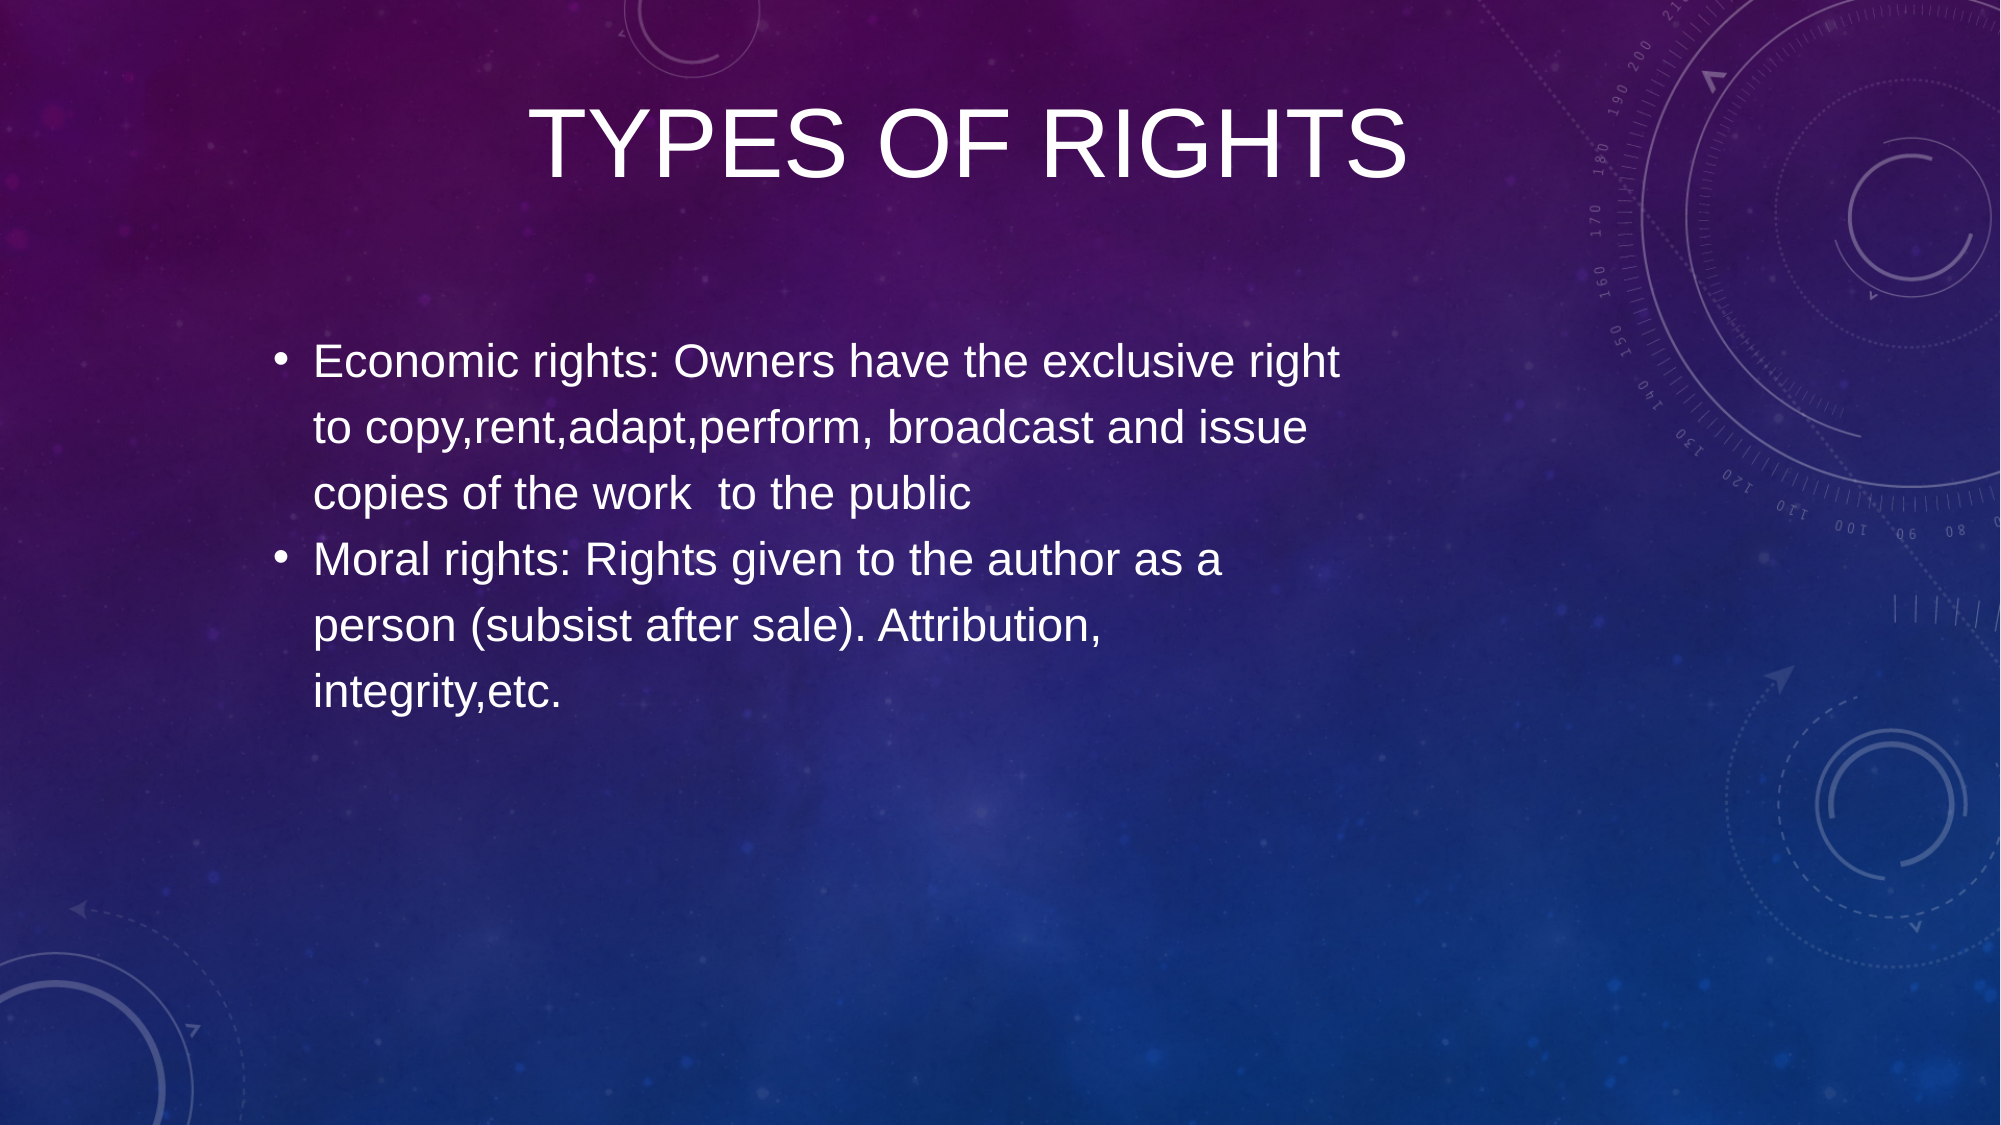

TYPES OF RIGHTS
Economic rights: Owners have the exclusive right to copy,rent,adapt,perform, broadcast and issue copies of the work  to the public
Moral rights: Rights given to the author as a person (subsist after sale). Attribution, integrity,etc.